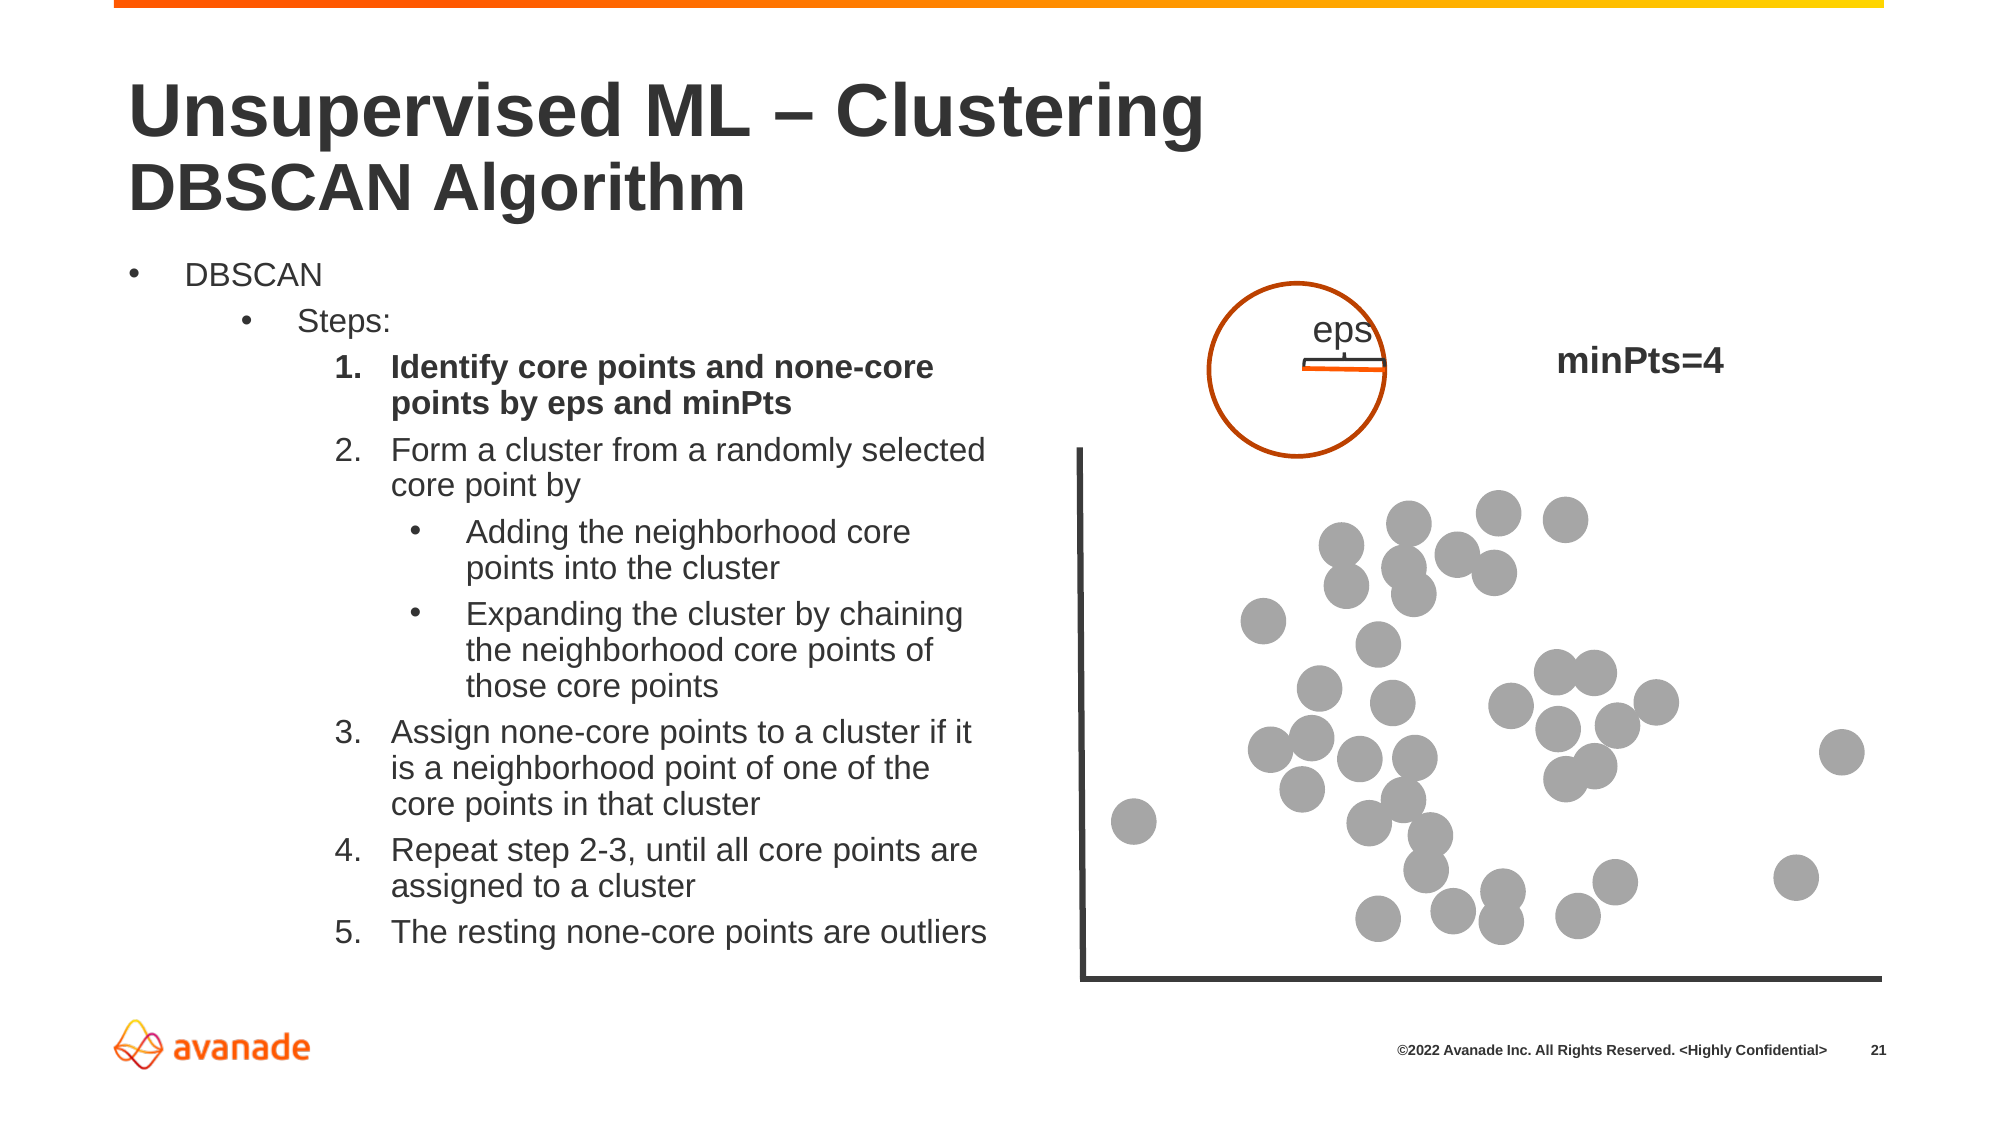

# Unsupervised ML – Clustering DBSCAN Algorithm
DBSCAN
Steps:
Identify core points and none-core points by eps and minPts
Form a cluster from a randomly selected core point by
Adding the neighborhood core points into the cluster
Expanding the cluster by chaining the neighborhood core points of those core points
Assign none-core points to a cluster if it is a neighborhood point of one of the core points in that cluster
Repeat step 2-3, until all core points are assigned to a cluster
The resting none-core points are outliers

eps

minPts=4